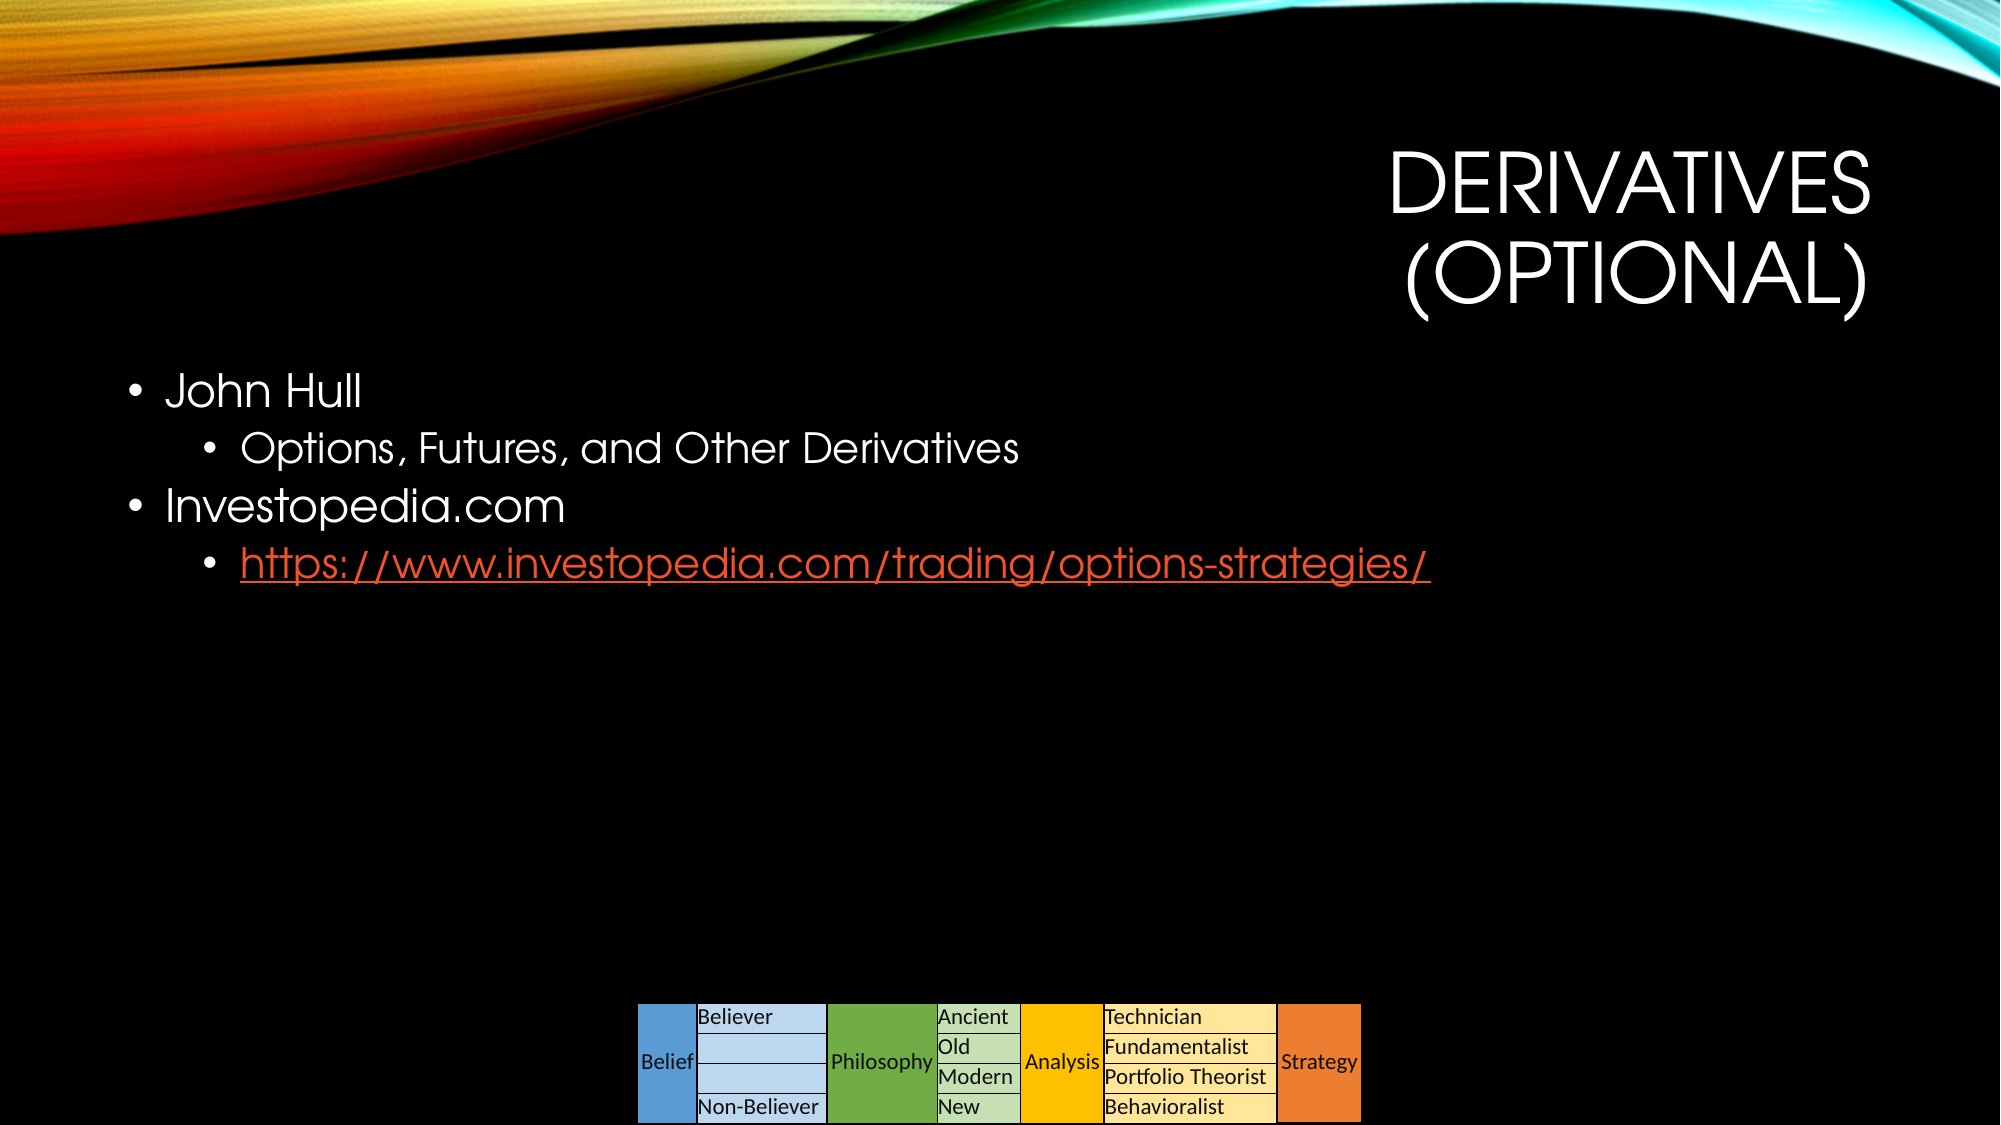

# DERIVATIVES (OPTIONAL)
John Hull
Options, Futures, and Other Derivatives
Investopedia.com
https://www.investopedia.com/trading/options-strategies/

| Belief | Believer | Philosophy | Ancient | Analysis | Technician | Strategy |
| --- | --- | --- | --- | --- | --- | --- |
|  |  |  | Old |  | Fundamentalist |  |
|  |  |  | Modern |  | Portfolio Theorist |  |
|  | Non-Believer |  | New |  | Behavioralist |  |